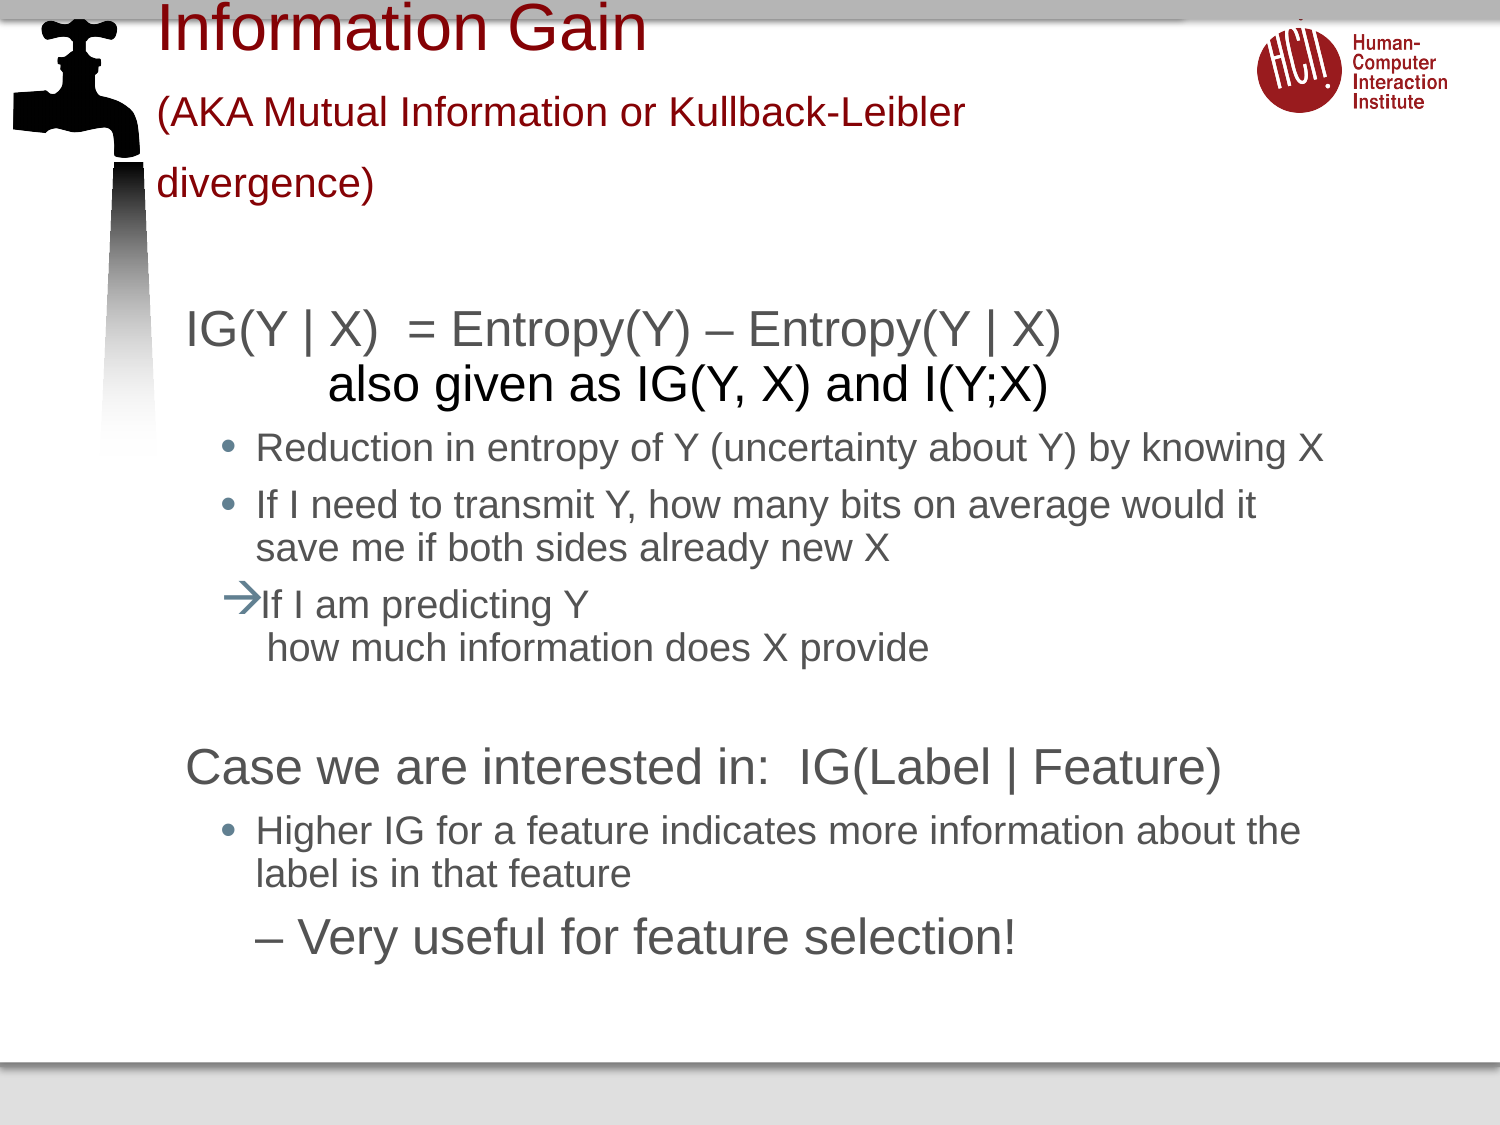

# Information Gain (AKA Mutual Information or Kullback-Leibler divergence)
IG(Y | X)  = Entropy(Y) – Entropy(Y | X)
			 also given as IG(Y, X) and I(Y;X)
Reduction in entropy of Y (uncertainty about Y) by knowing X
If I need to transmit Y, how many bits on average would it save me if both sides already new X
If I am predicting Y
 how much information does X provide

Case we are interested in:  IG(Label | Feature)
Higher IG for a feature indicates more information about the label is in that feature
     – Very useful for feature selection!